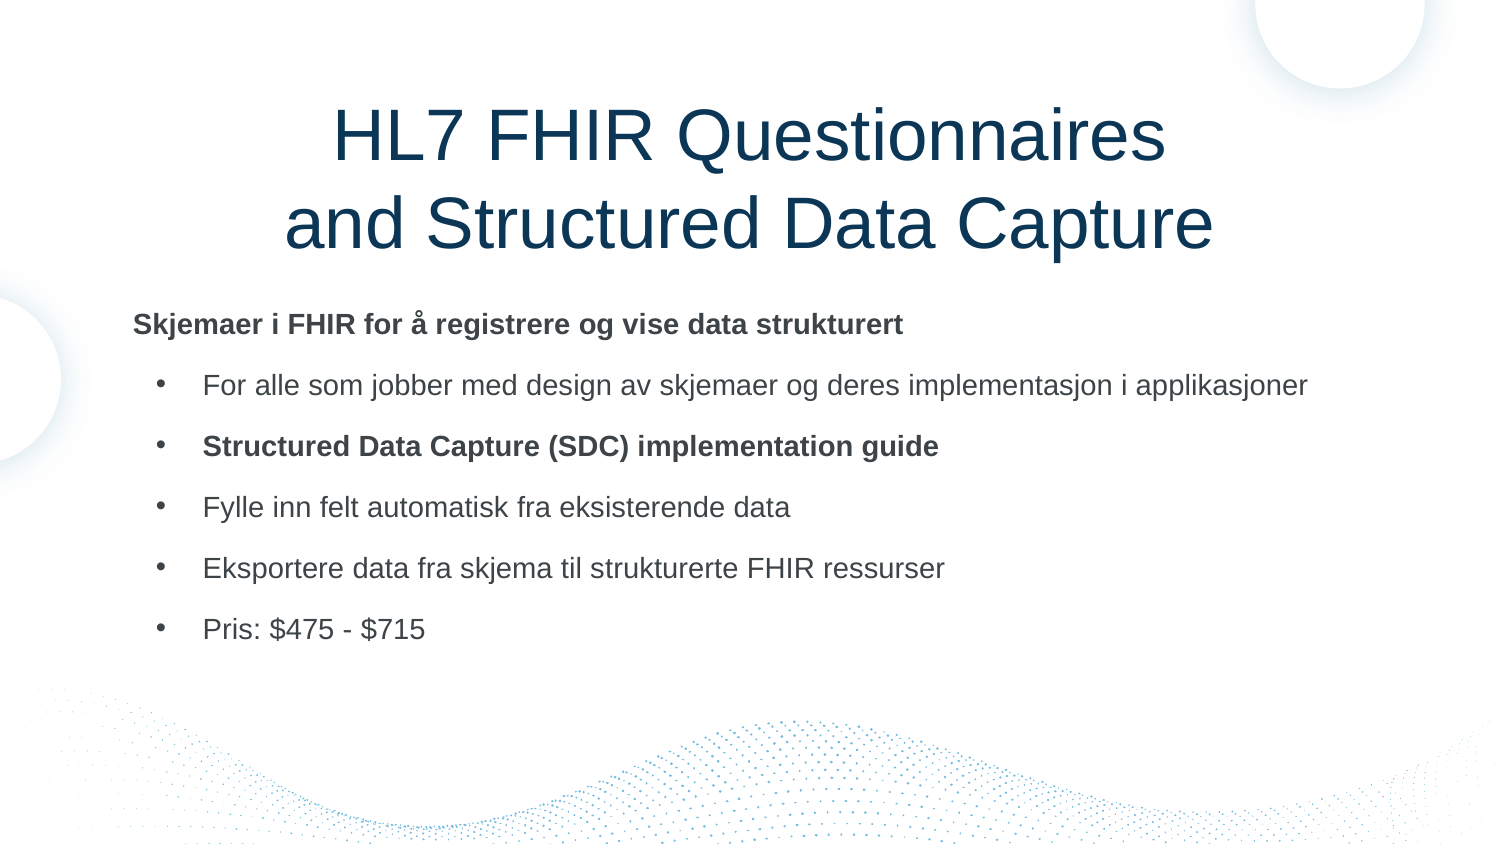

# HL7 FHIR Questionnaires and Structured Data Capture
Skjemaer i FHIR for å registrere og vise data strukturert
For alle som jobber med design av skjemaer og deres implementasjon i applikasjoner
Structured Data Capture (SDC) implementation guide
Fylle inn felt automatisk fra eksisterende data
Eksportere data fra skjema til strukturerte FHIR ressurser
Pris: $475 - $715